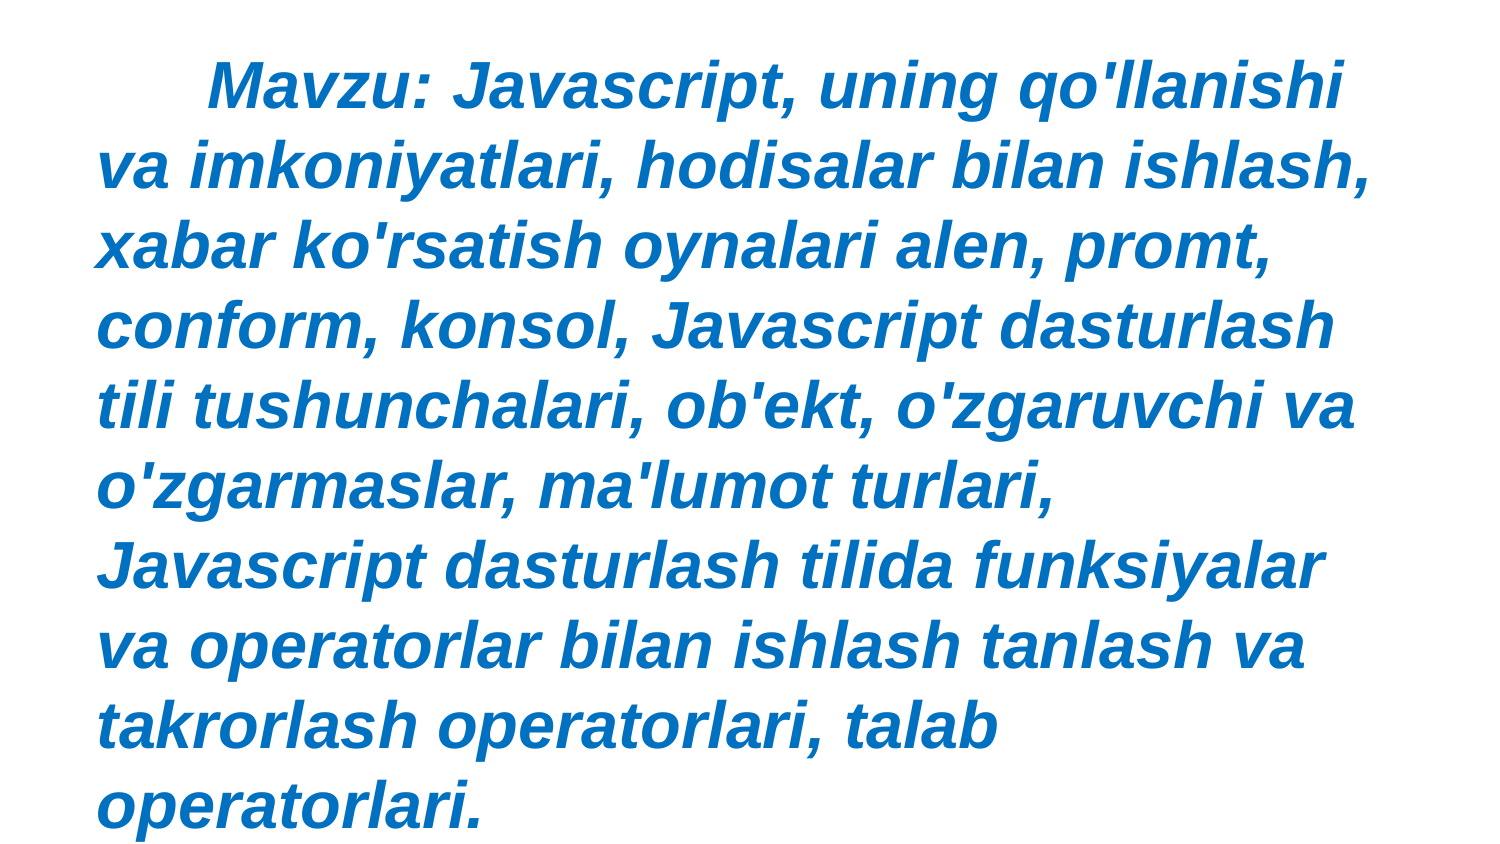

Mavzu: Javascript, uning qo'llanishi va imkoniyatlari, hodisalar bilan ishlash, xabar ko'rsatish oynalari alen, promt, conform, konsol, Javascript dasturlash tili tushunchalari, ob'ekt, o'zgaruvchi va o'zgarmaslar, ma'lumot turlari, Javascript dasturlash tilida funksiyalar va operatorlar bilan ishlash tanlash va takrorlash operatorlari, talab operatorlari.